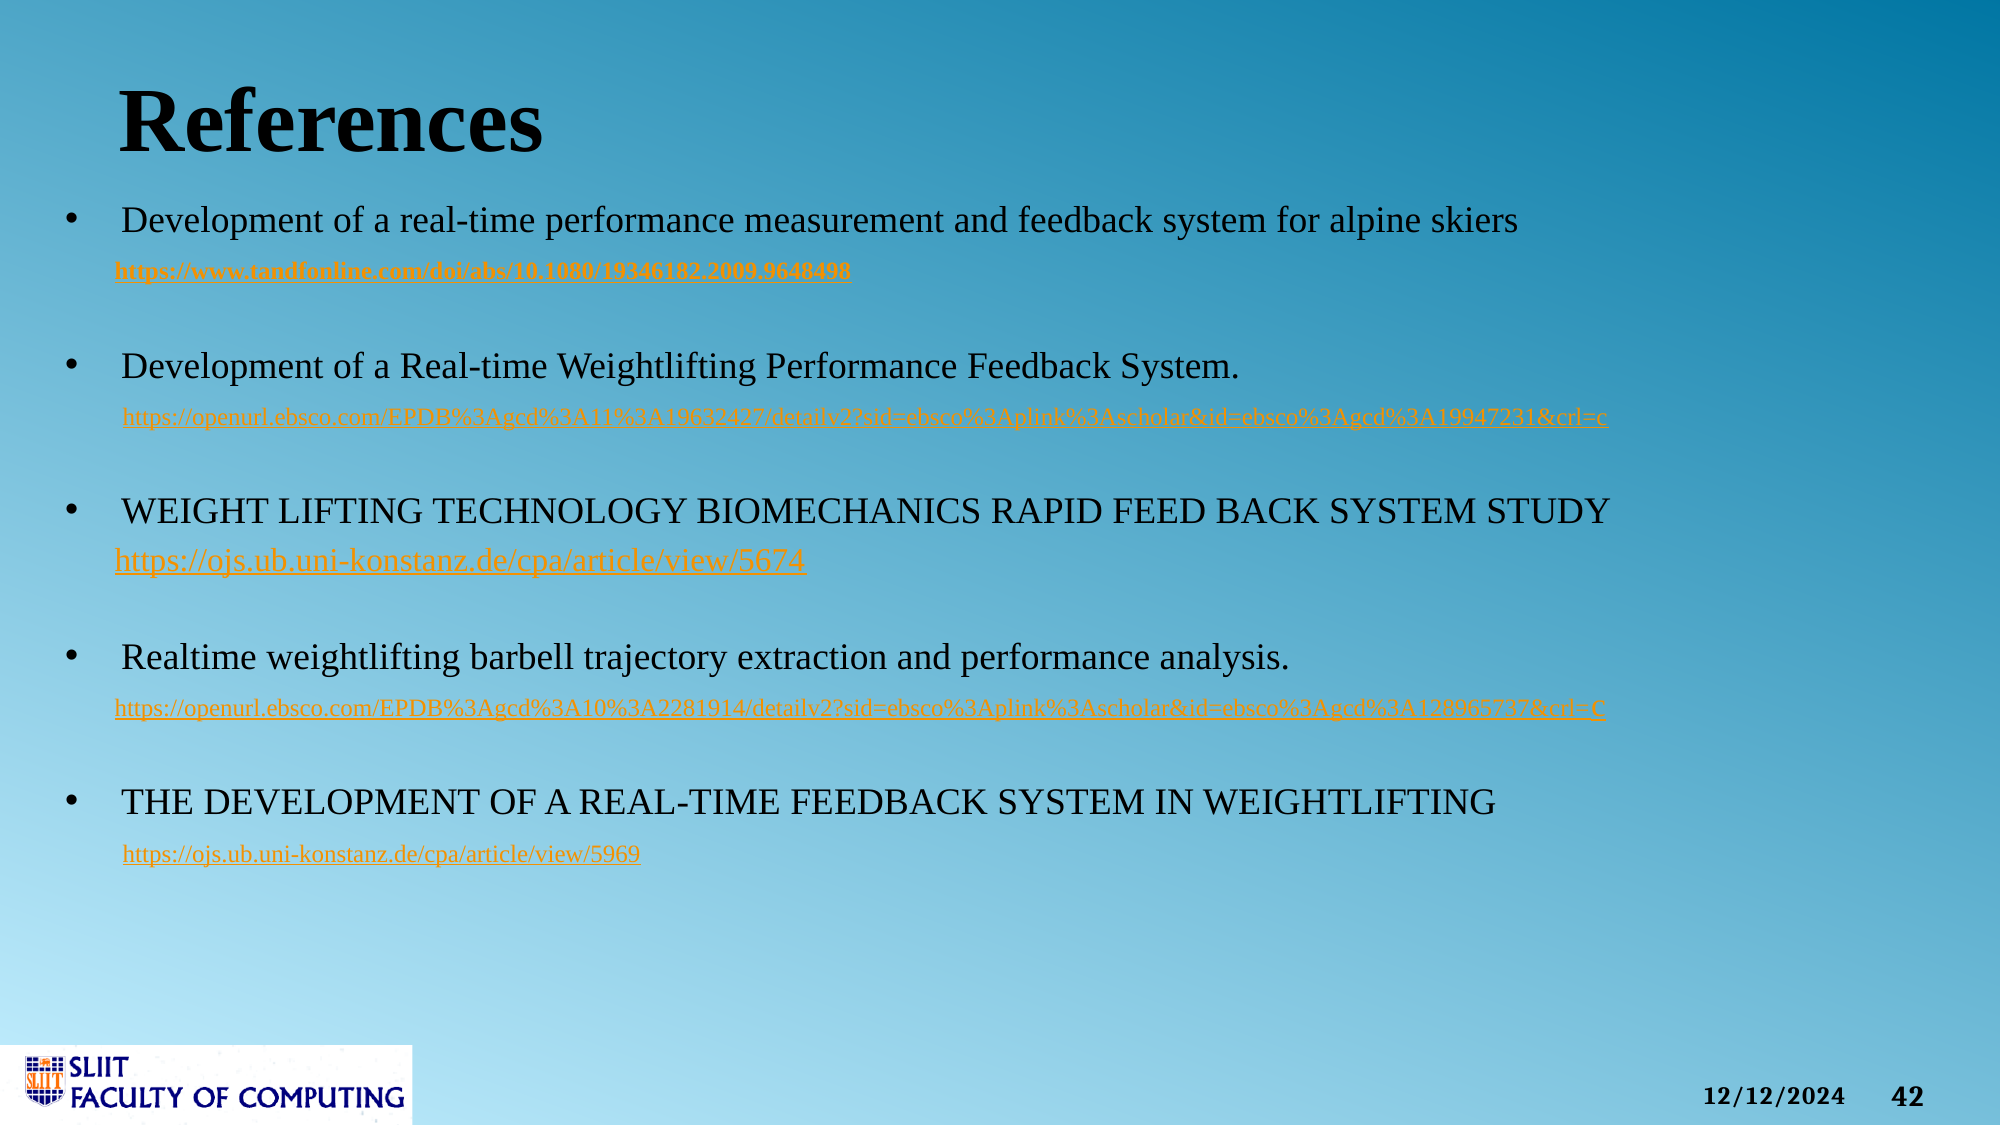

# References
Development of a real‐time performance measurement and feedback system for alpine skiers
      https://www.tandfonline.com/doi/abs/10.1080/19346182.2009.9648498

Development of a Real-time Weightlifting Performance Feedback System.
       https://openurl.ebsco.com/EPDB%3Agcd%3A11%3A19632427/detailv2?sid=ebsco%3Aplink%3Ascholar&id=ebsco%3Agcd%3A19947231&crl=c

WEIGHT LIFTING TECHNOLOGY BIOMECHANICS RAPID FEED BACK SYSTEM STUDY
      https://ojs.ub.uni-konstanz.de/cpa/article/view/5674

Realtime weightlifting barbell trajectory extraction and performance analysis.
      https://openurl.ebsco.com/EPDB%3Agcd%3A10%3A2281914/detailv2?sid=ebsco%3Aplink%3Ascholar&id=ebsco%3Agcd%3A128965737&crl=c

THE DEVELOPMENT OF A REAL-TIME FEEDBACK SYSTEM IN WEIGHTLIFTING
       https://ojs.ub.uni-konstanz.de/cpa/article/view/5969